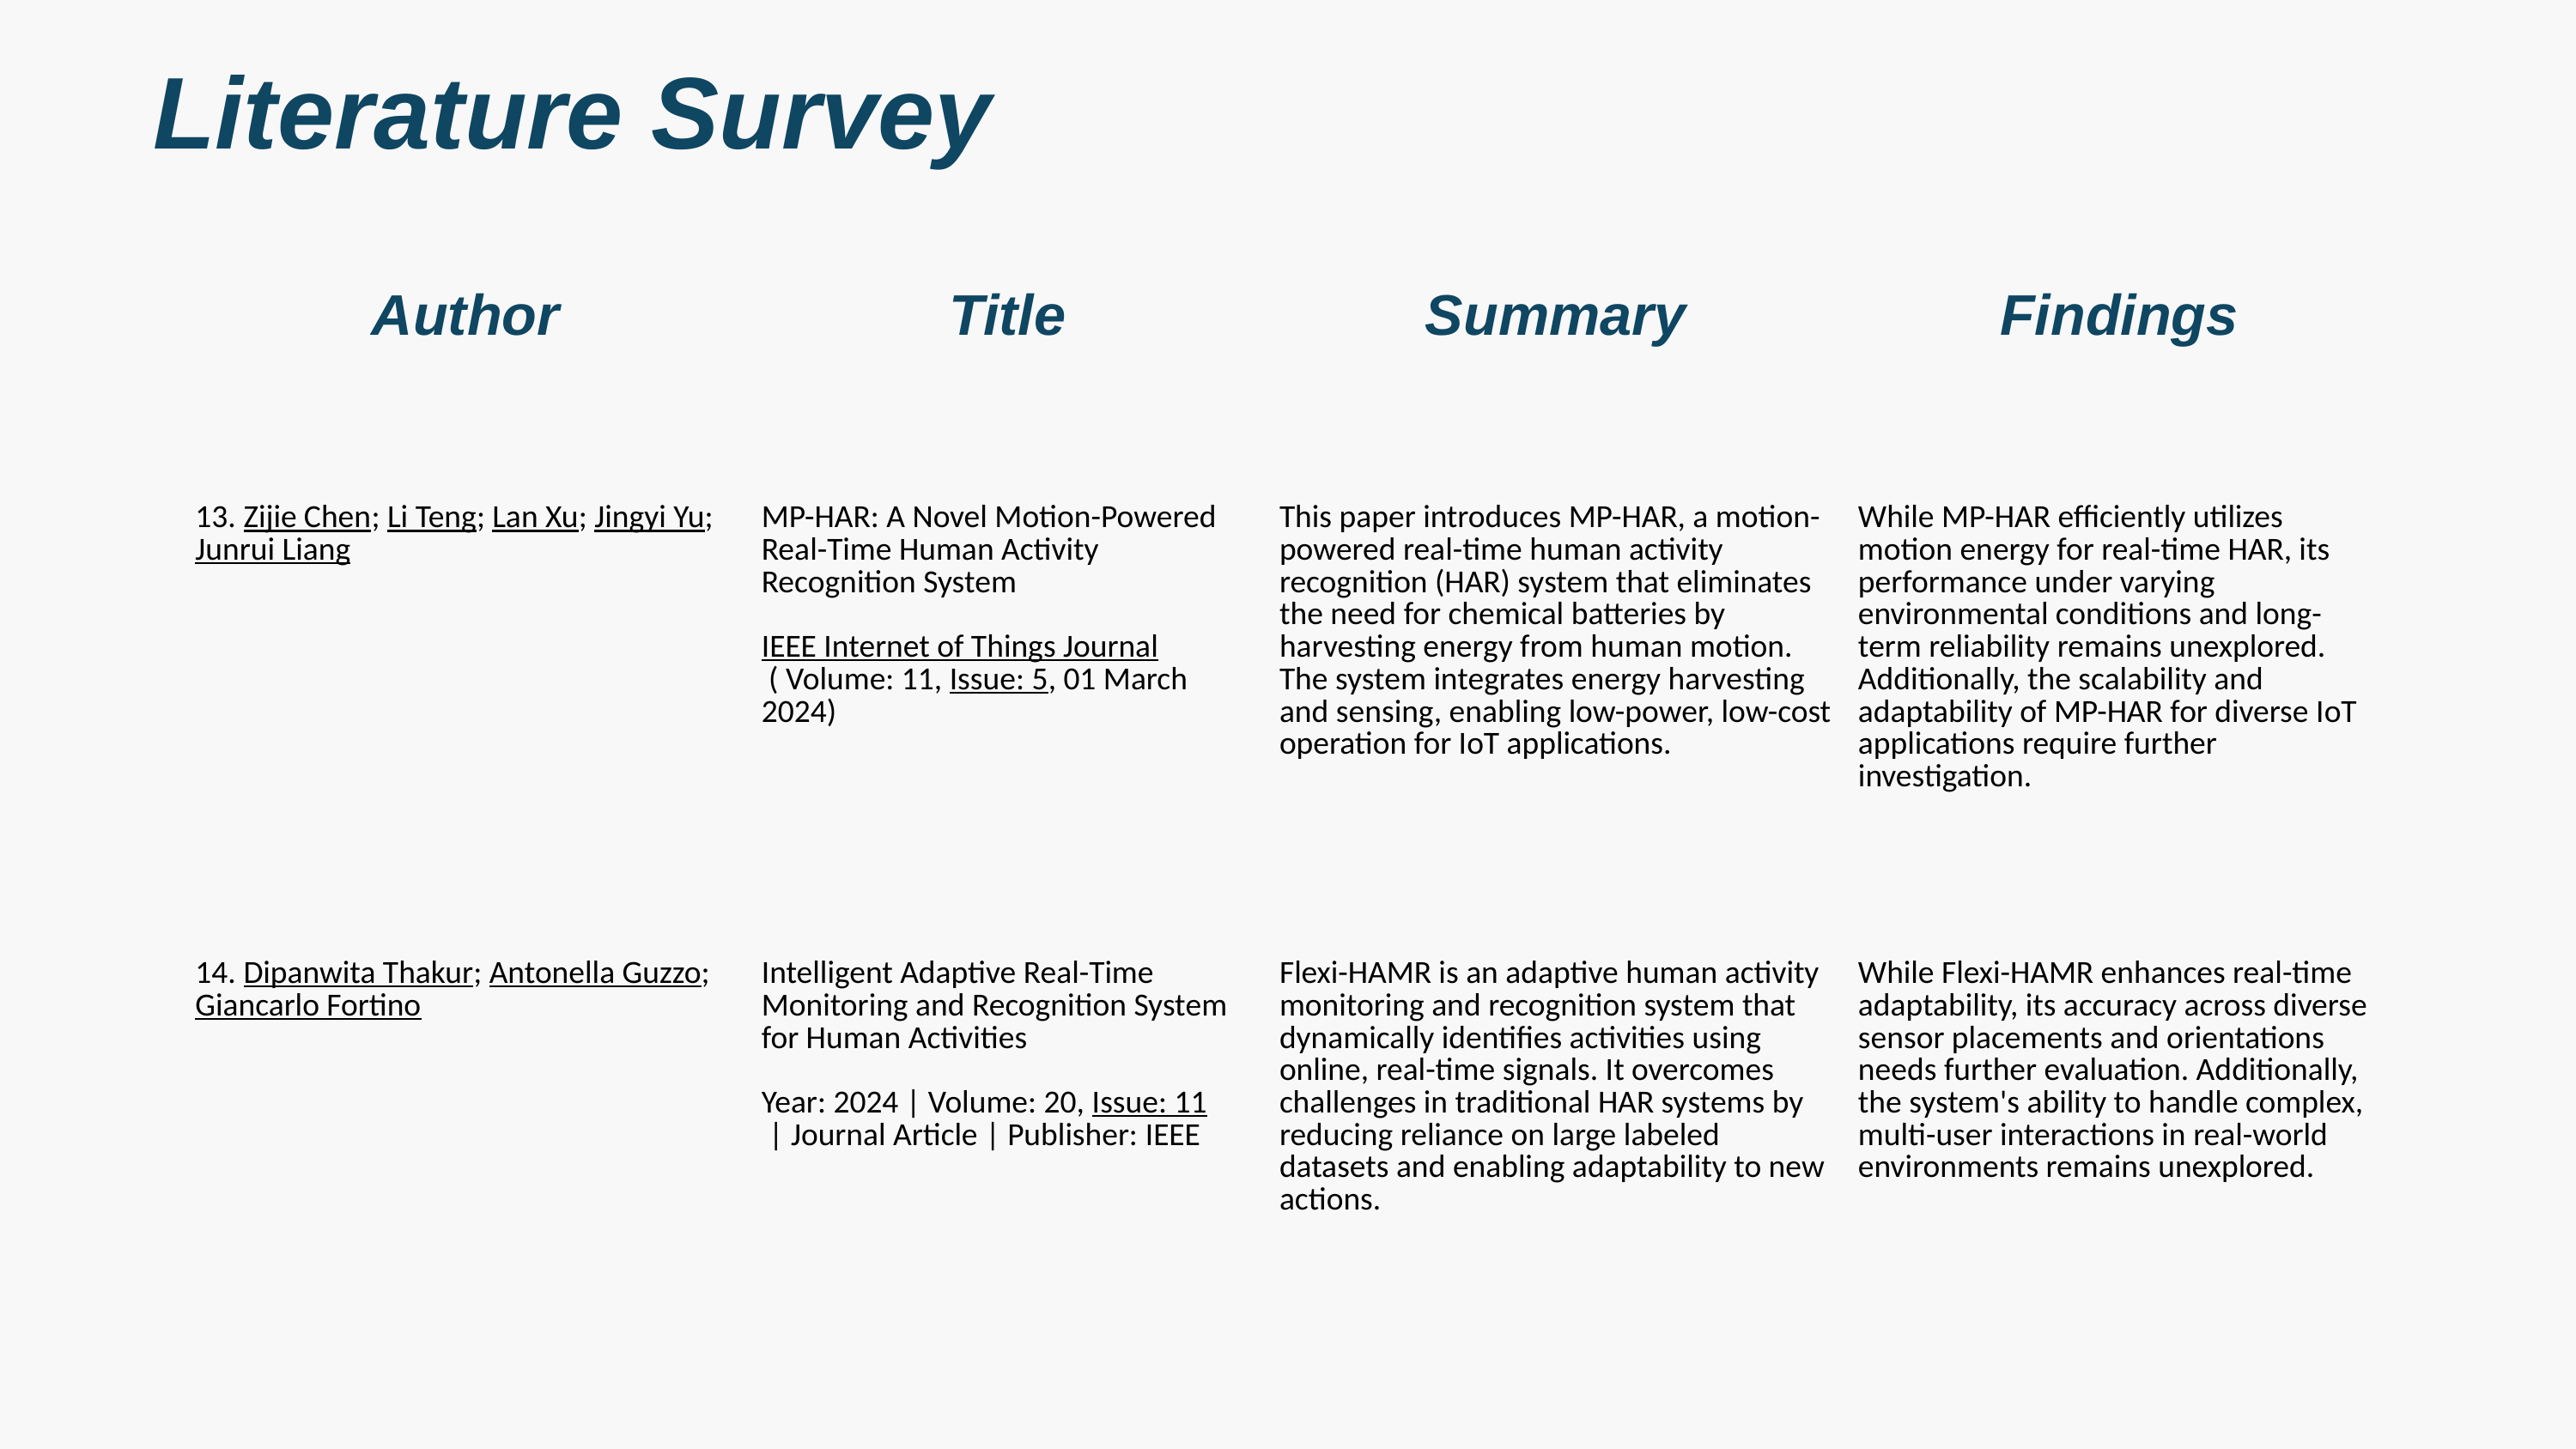

Literature Survey
| Author | Title | Summary | Findings |
| --- | --- | --- | --- |
| 13. Zijie Chen; Li Teng; Lan Xu; Jingyi Yu; Junrui Liang | MP-HAR: A Novel Motion-Powered Real-Time Human Activity Recognition System IEEE Internet of Things Journal ( Volume: 11, Issue: 5, 01 March 2024) | This paper introduces MP-HAR, a motion-powered real-time human activity recognition (HAR) system that eliminates the need for chemical batteries by harvesting energy from human motion. The system integrates energy harvesting and sensing, enabling low-power, low-cost operation for IoT applications. | While MP-HAR efficiently utilizes motion energy for real-time HAR, its performance under varying environmental conditions and long-term reliability remains unexplored. Additionally, the scalability and adaptability of MP-HAR for diverse IoT applications require further investigation. |
| 14. Dipanwita Thakur; Antonella Guzzo; Giancarlo Fortino | Intelligent Adaptive Real-Time Monitoring and Recognition System for Human Activities Year: 2024 | Volume: 20, Issue: 11 | Journal Article | Publisher: IEEE | Flexi-HAMR is an adaptive human activity monitoring and recognition system that dynamically identifies activities using online, real-time signals. It overcomes challenges in traditional HAR systems by reducing reliance on large labeled datasets and enabling adaptability to new actions. | While Flexi-HAMR enhances real-time adaptability, its accuracy across diverse sensor placements and orientations needs further evaluation. Additionally, the system's ability to handle complex, multi-user interactions in real-world environments remains unexplored. |
|  |  |  |  |